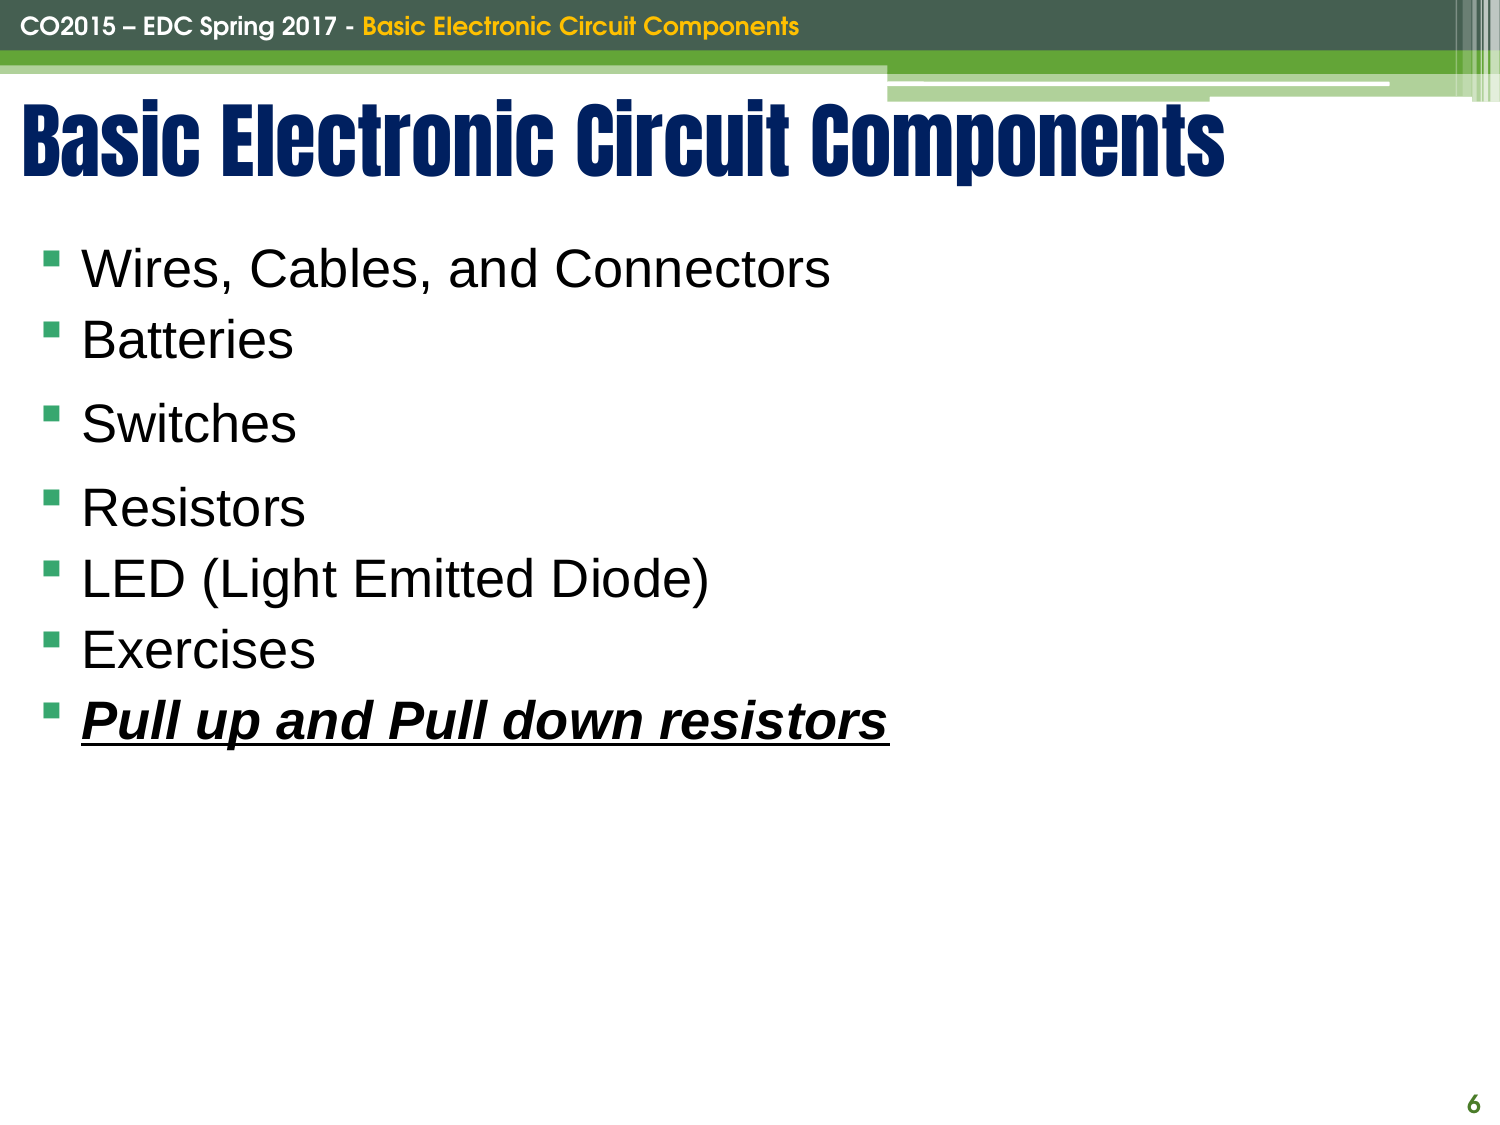

# Basic Electronic Circuit Components
Wires, Cables, and Connectors
Batteries
Switches
Resistors
LED (Light Emitted Diode)
Exercises
Pull up and Pull down resistors